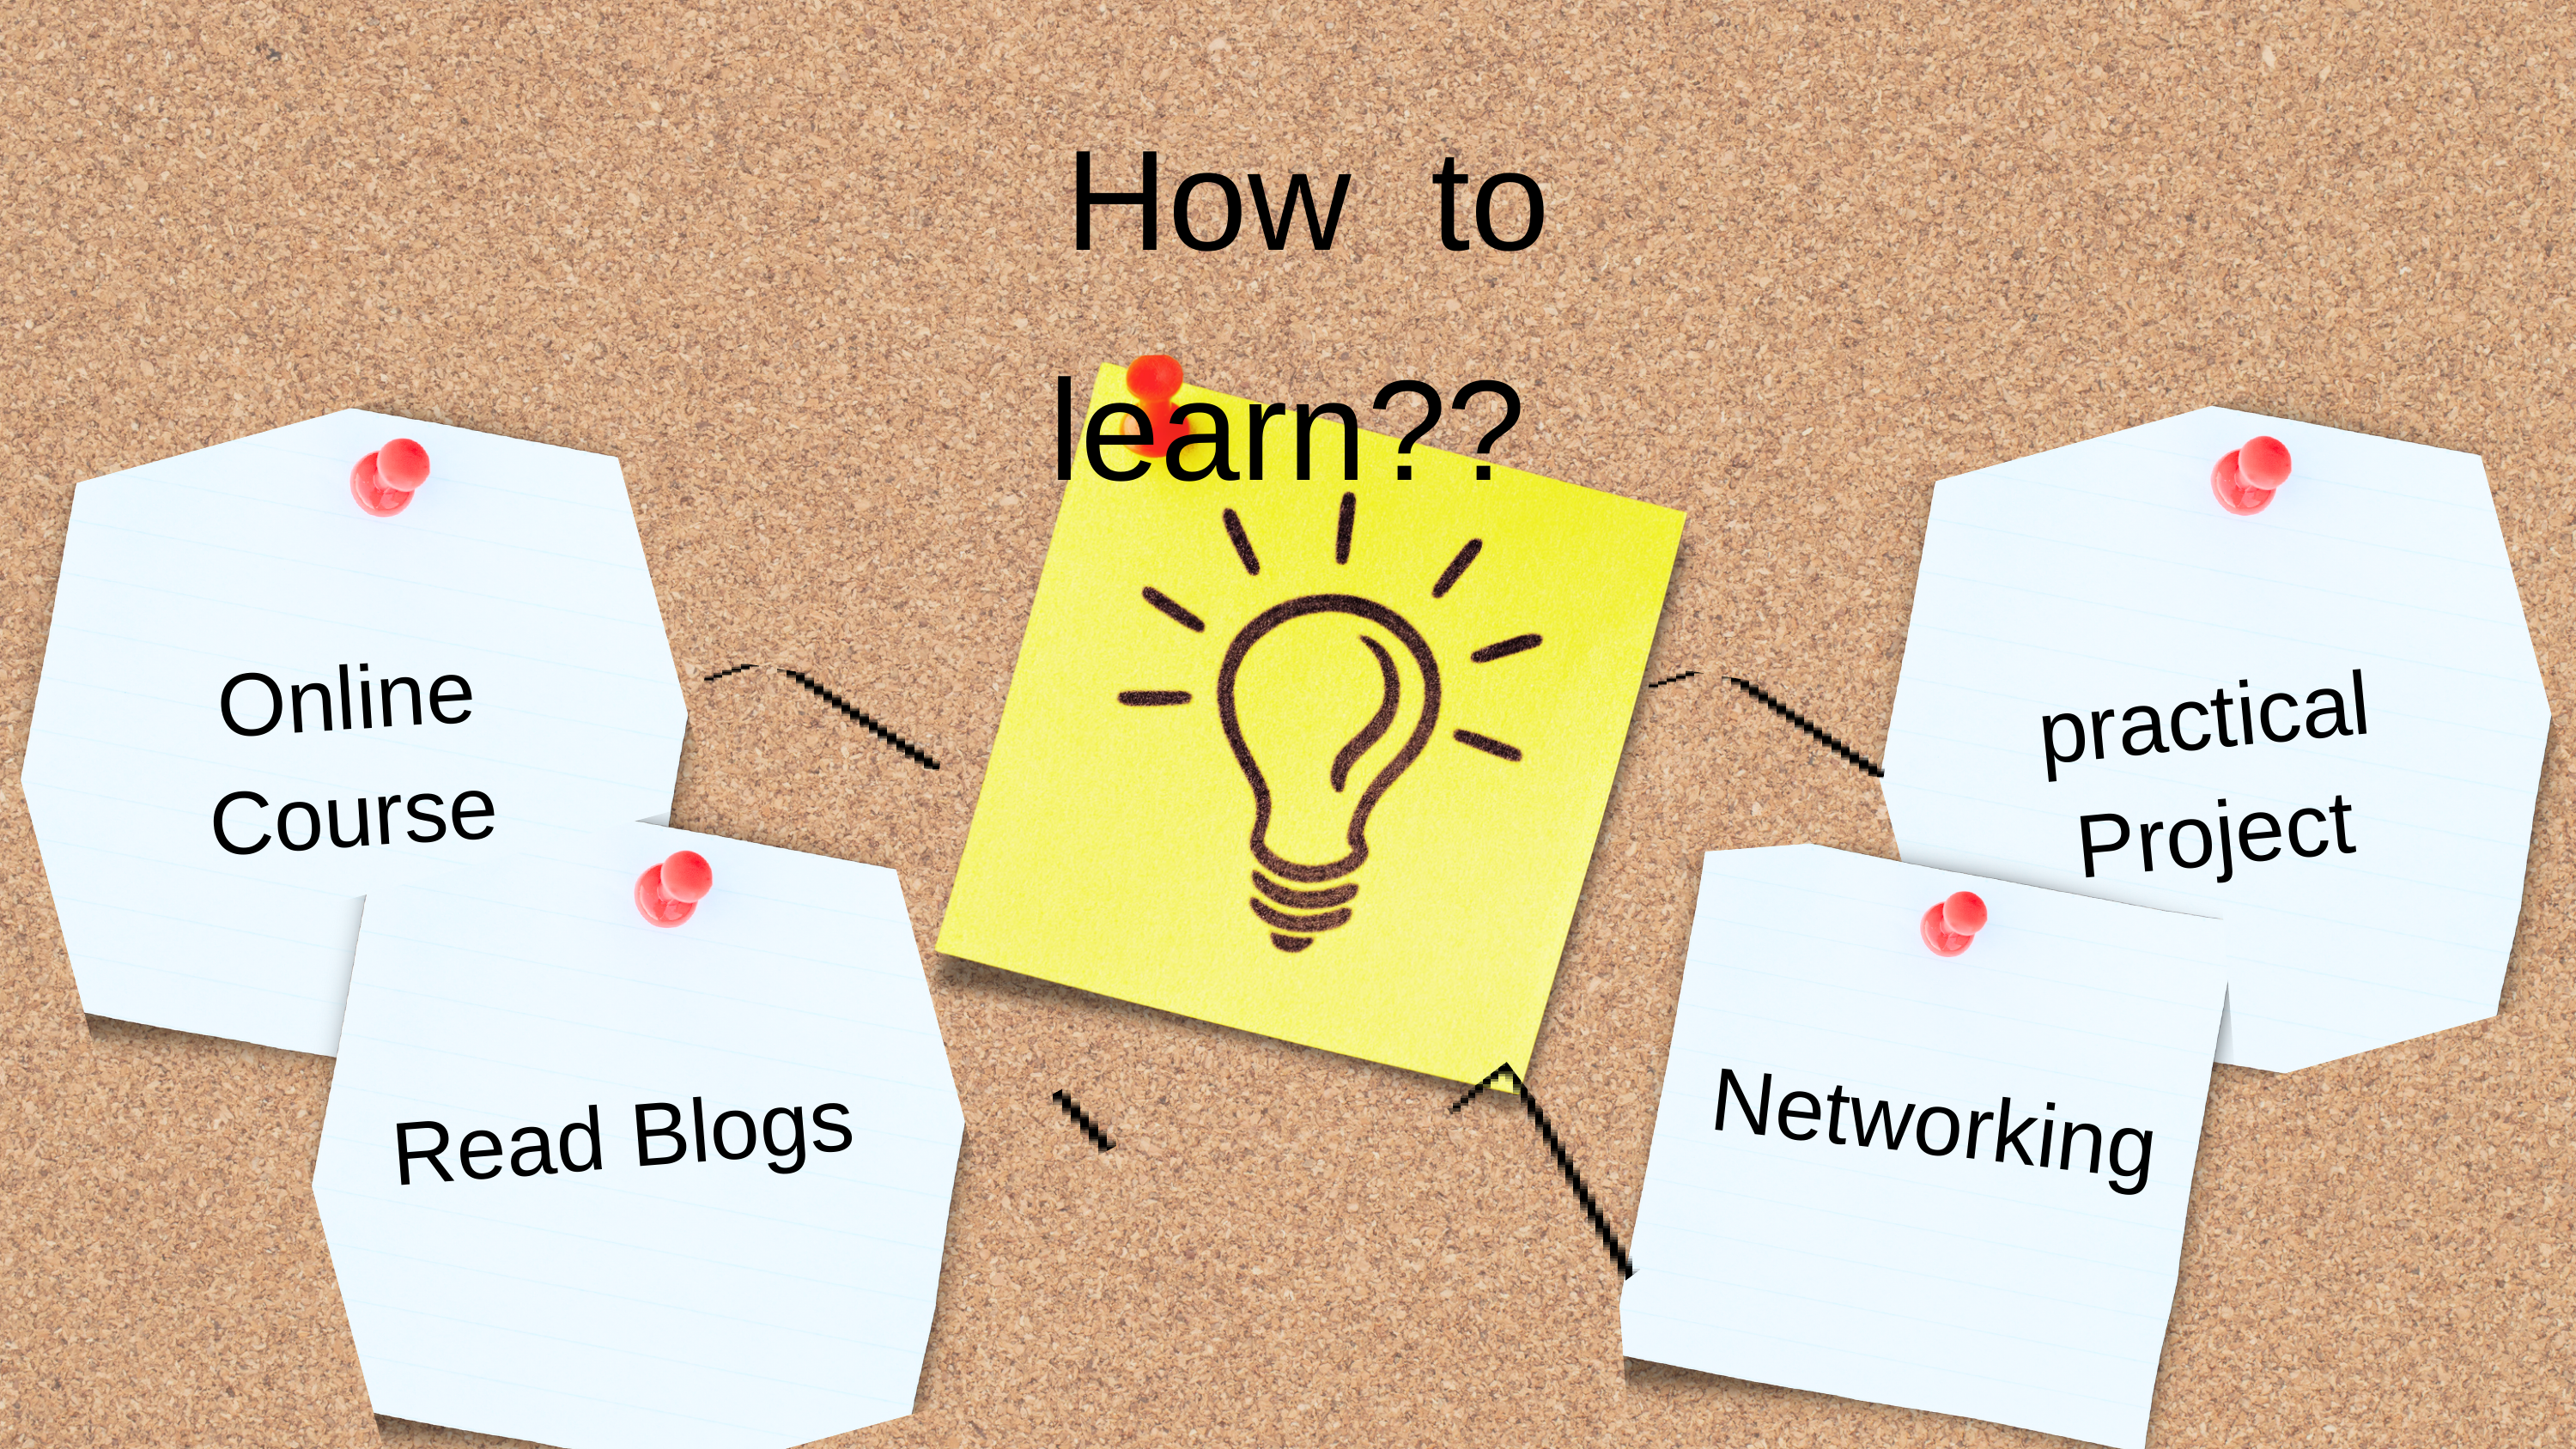

How  to learn??

Online Course
practical Project

Networking

Read Blogs